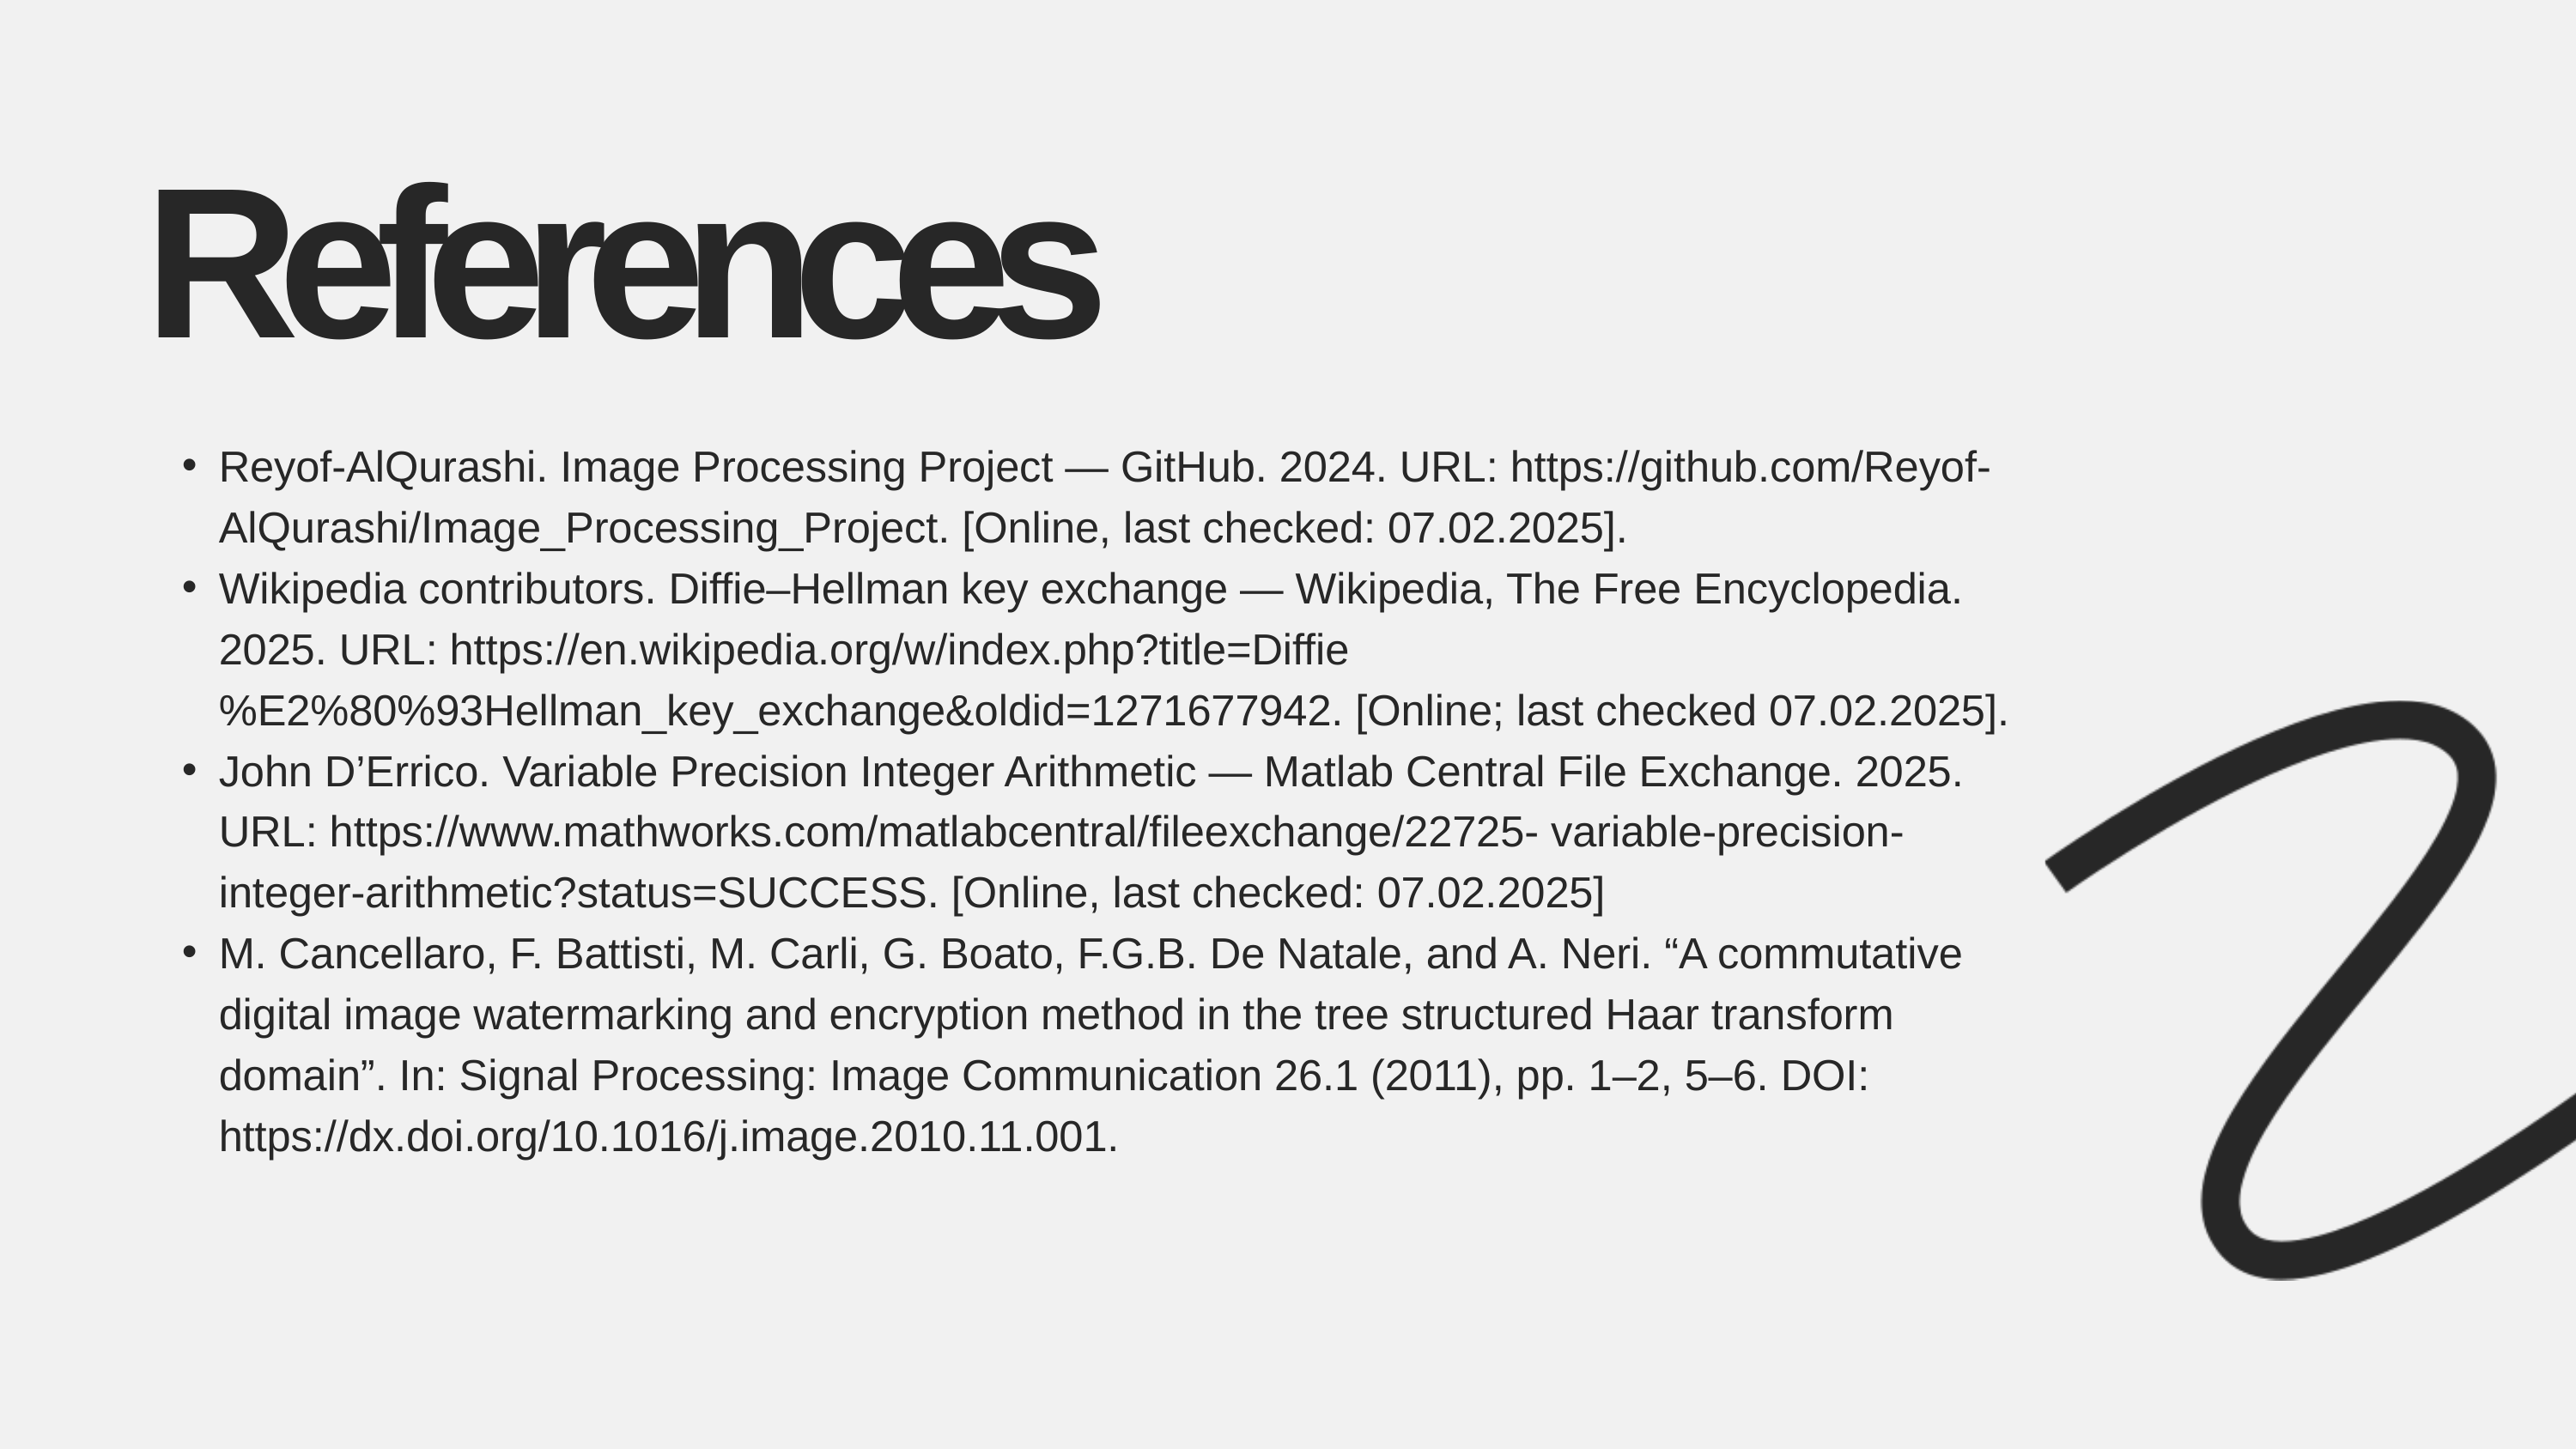

References
Reyof-AlQurashi. Image Processing Project — GitHub. 2024. URL: https://github.com/Reyof-AlQurashi/Image_Processing_Project. [Online, last checked: 07.02.2025].
Wikipedia contributors. Diffie–Hellman key exchange — Wikipedia, The Free Encyclopedia. 2025. URL: https://en.wikipedia.org/w/index.php?title=Diffie%E2%80%93Hellman_key_exchange&oldid=1271677942. [Online; last checked 07.02.2025].
John D’Errico. Variable Precision Integer Arithmetic — Matlab Central File Exchange. 2025. URL: https://www.mathworks.com/matlabcentral/fileexchange/22725- variable-precision-integer-arithmetic?status=SUCCESS. [Online, last checked: 07.02.2025]
M. Cancellaro, F. Battisti, M. Carli, G. Boato, F.G.B. De Natale, and A. Neri. “A commutative digital image watermarking and encryption method in the tree structured Haar transform domain”. In: Signal Processing: Image Communication 26.1 (2011), pp. 1–2, 5–6. DOI: https://dx.doi.org/10.1016/j.image.2010.11.001.